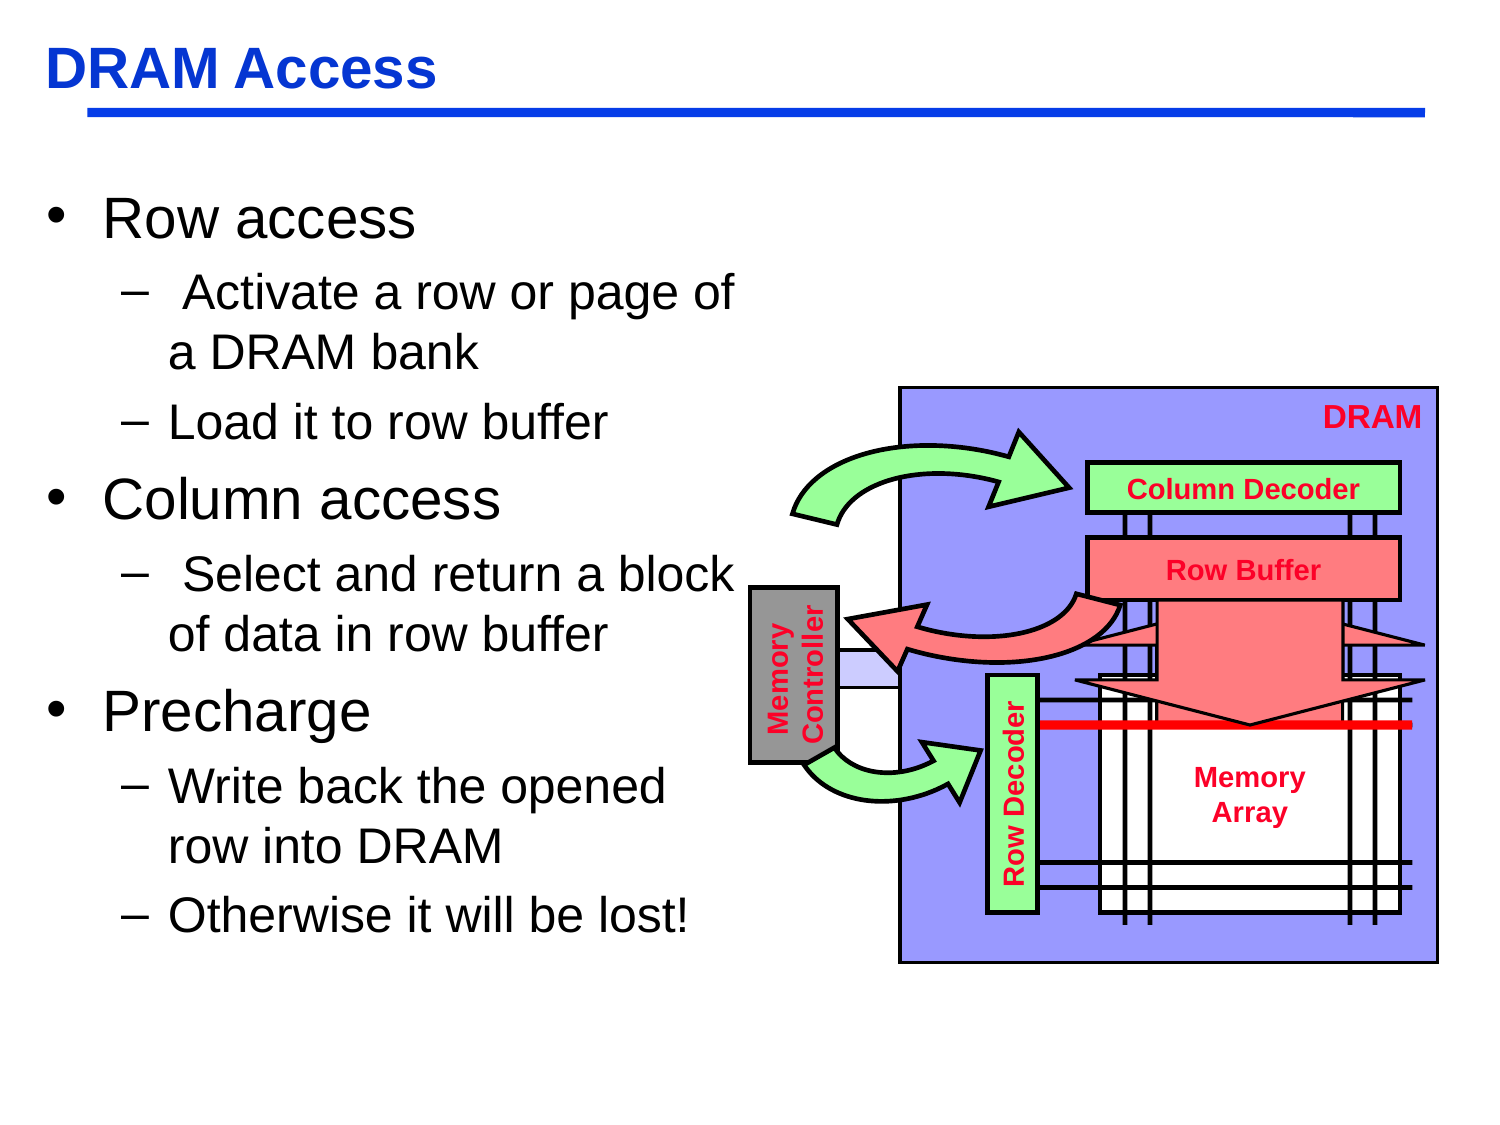

DRAM Access
Row access
 Activate a row or page of a DRAM bank
Load it to row buffer
Column access
 Select and return a block of data in row buffer
Precharge
Write back the opened row into DRAM
Otherwise it will be lost!

DRAM
Column Decoder

Row Buffer
Memory
Controller

Memory
 Array

Row Decoder

Column Decoder
Row Buffer
Column Decoder
Row Buffer
Row Buffer

Row Decoder